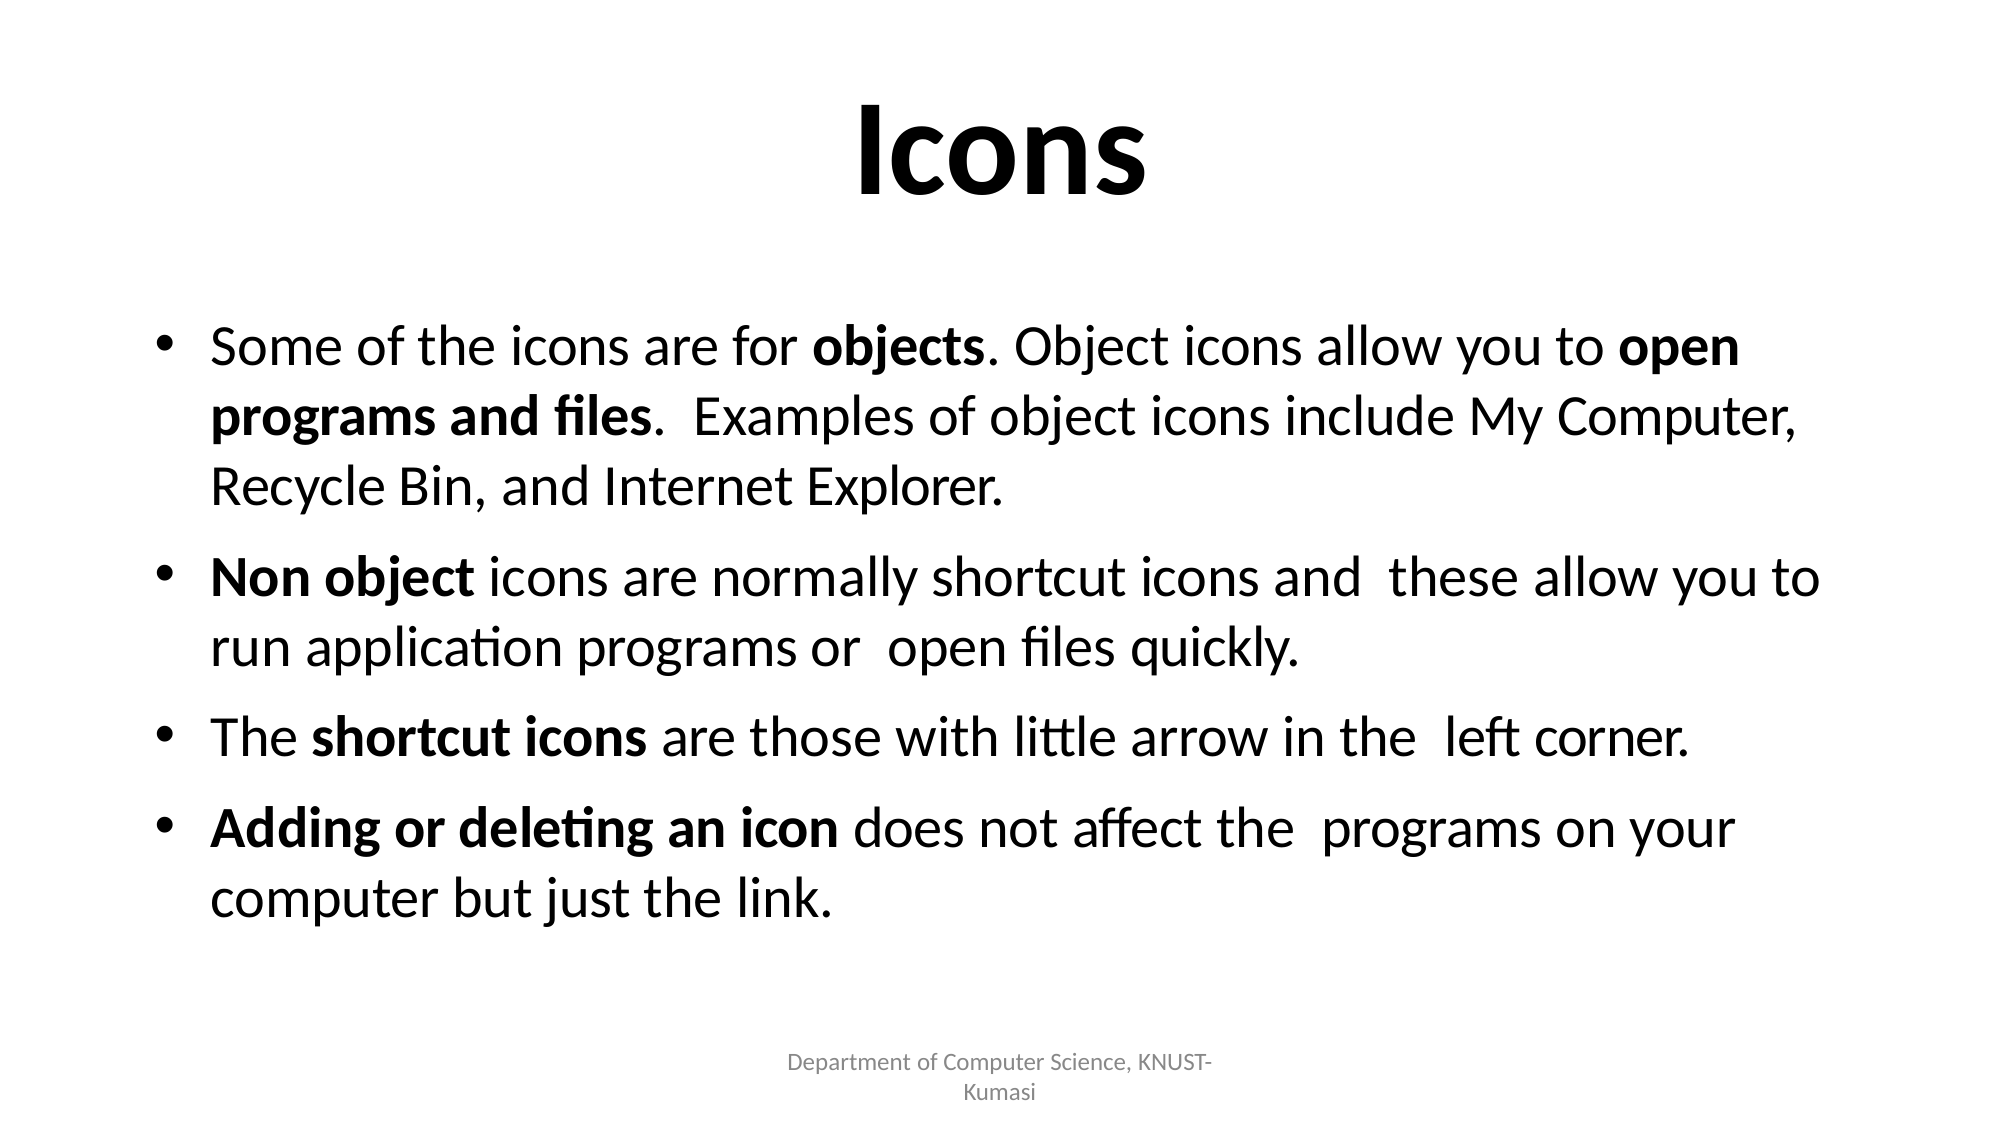

# Icons
Some of the icons are for objects. Object icons allow you to open programs and files.  Examples of object icons include My Computer,  Recycle Bin, and Internet Explorer.
Non object icons are normally shortcut icons and  these allow you to run application programs or  open files quickly.
The shortcut icons are those with little arrow in the  left corner.
Adding or deleting an icon does not affect the  programs on your computer but just the link.

Department of Computer Science, KNUST-
Kumasi